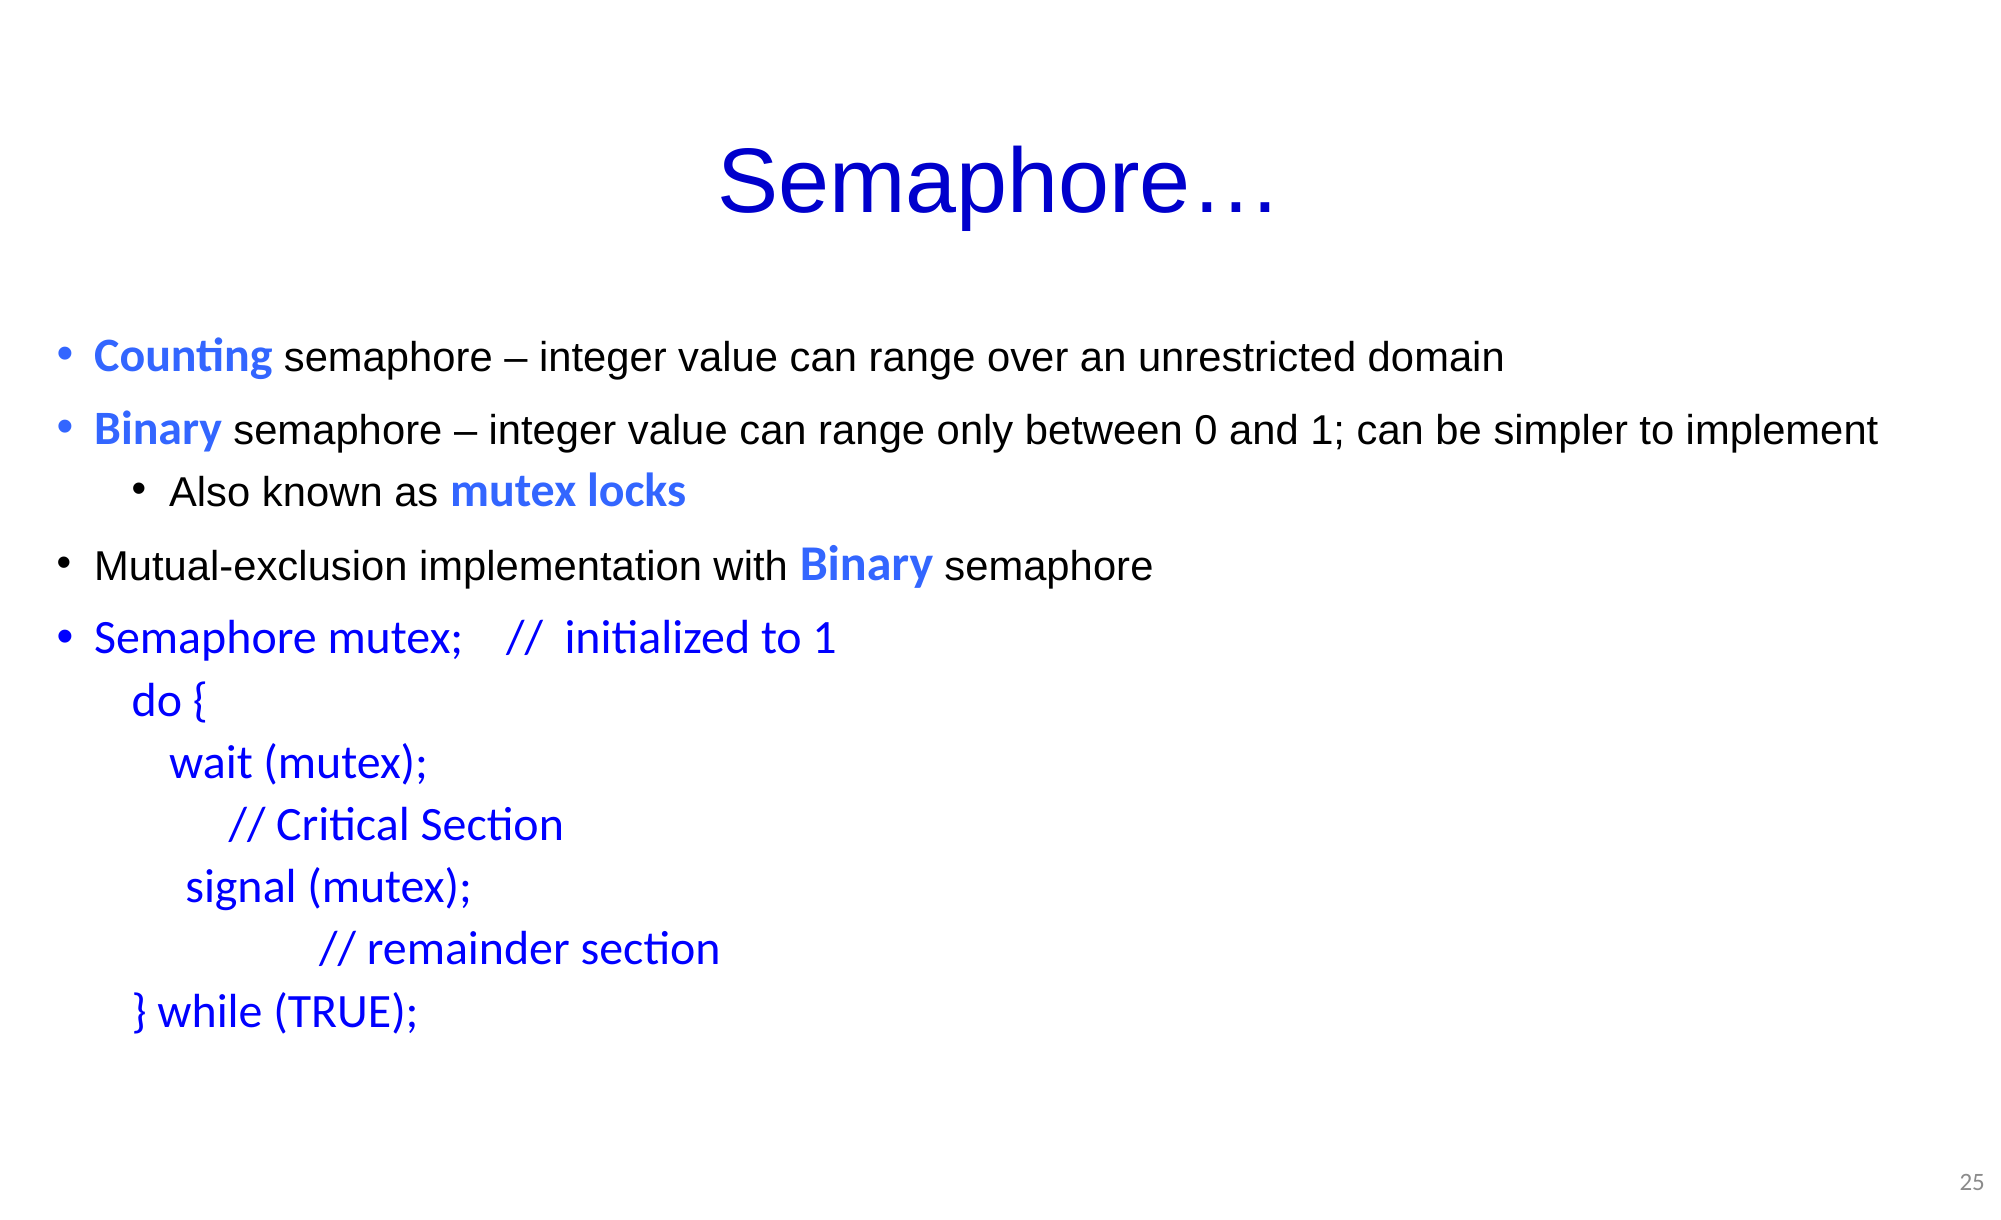

# Semaphore…
Counting semaphore – integer value can range over an unrestricted domain
Binary semaphore – integer value can range only between 0 and 1; can be simpler to implement
Also known as mutex locks
Mutual-exclusion implementation with Binary semaphore
Semaphore mutex;    //  initialized to 1
do {
	wait (mutex);
         // Critical Section
     signal (mutex);
		// remainder section
} while (TRUE);

25